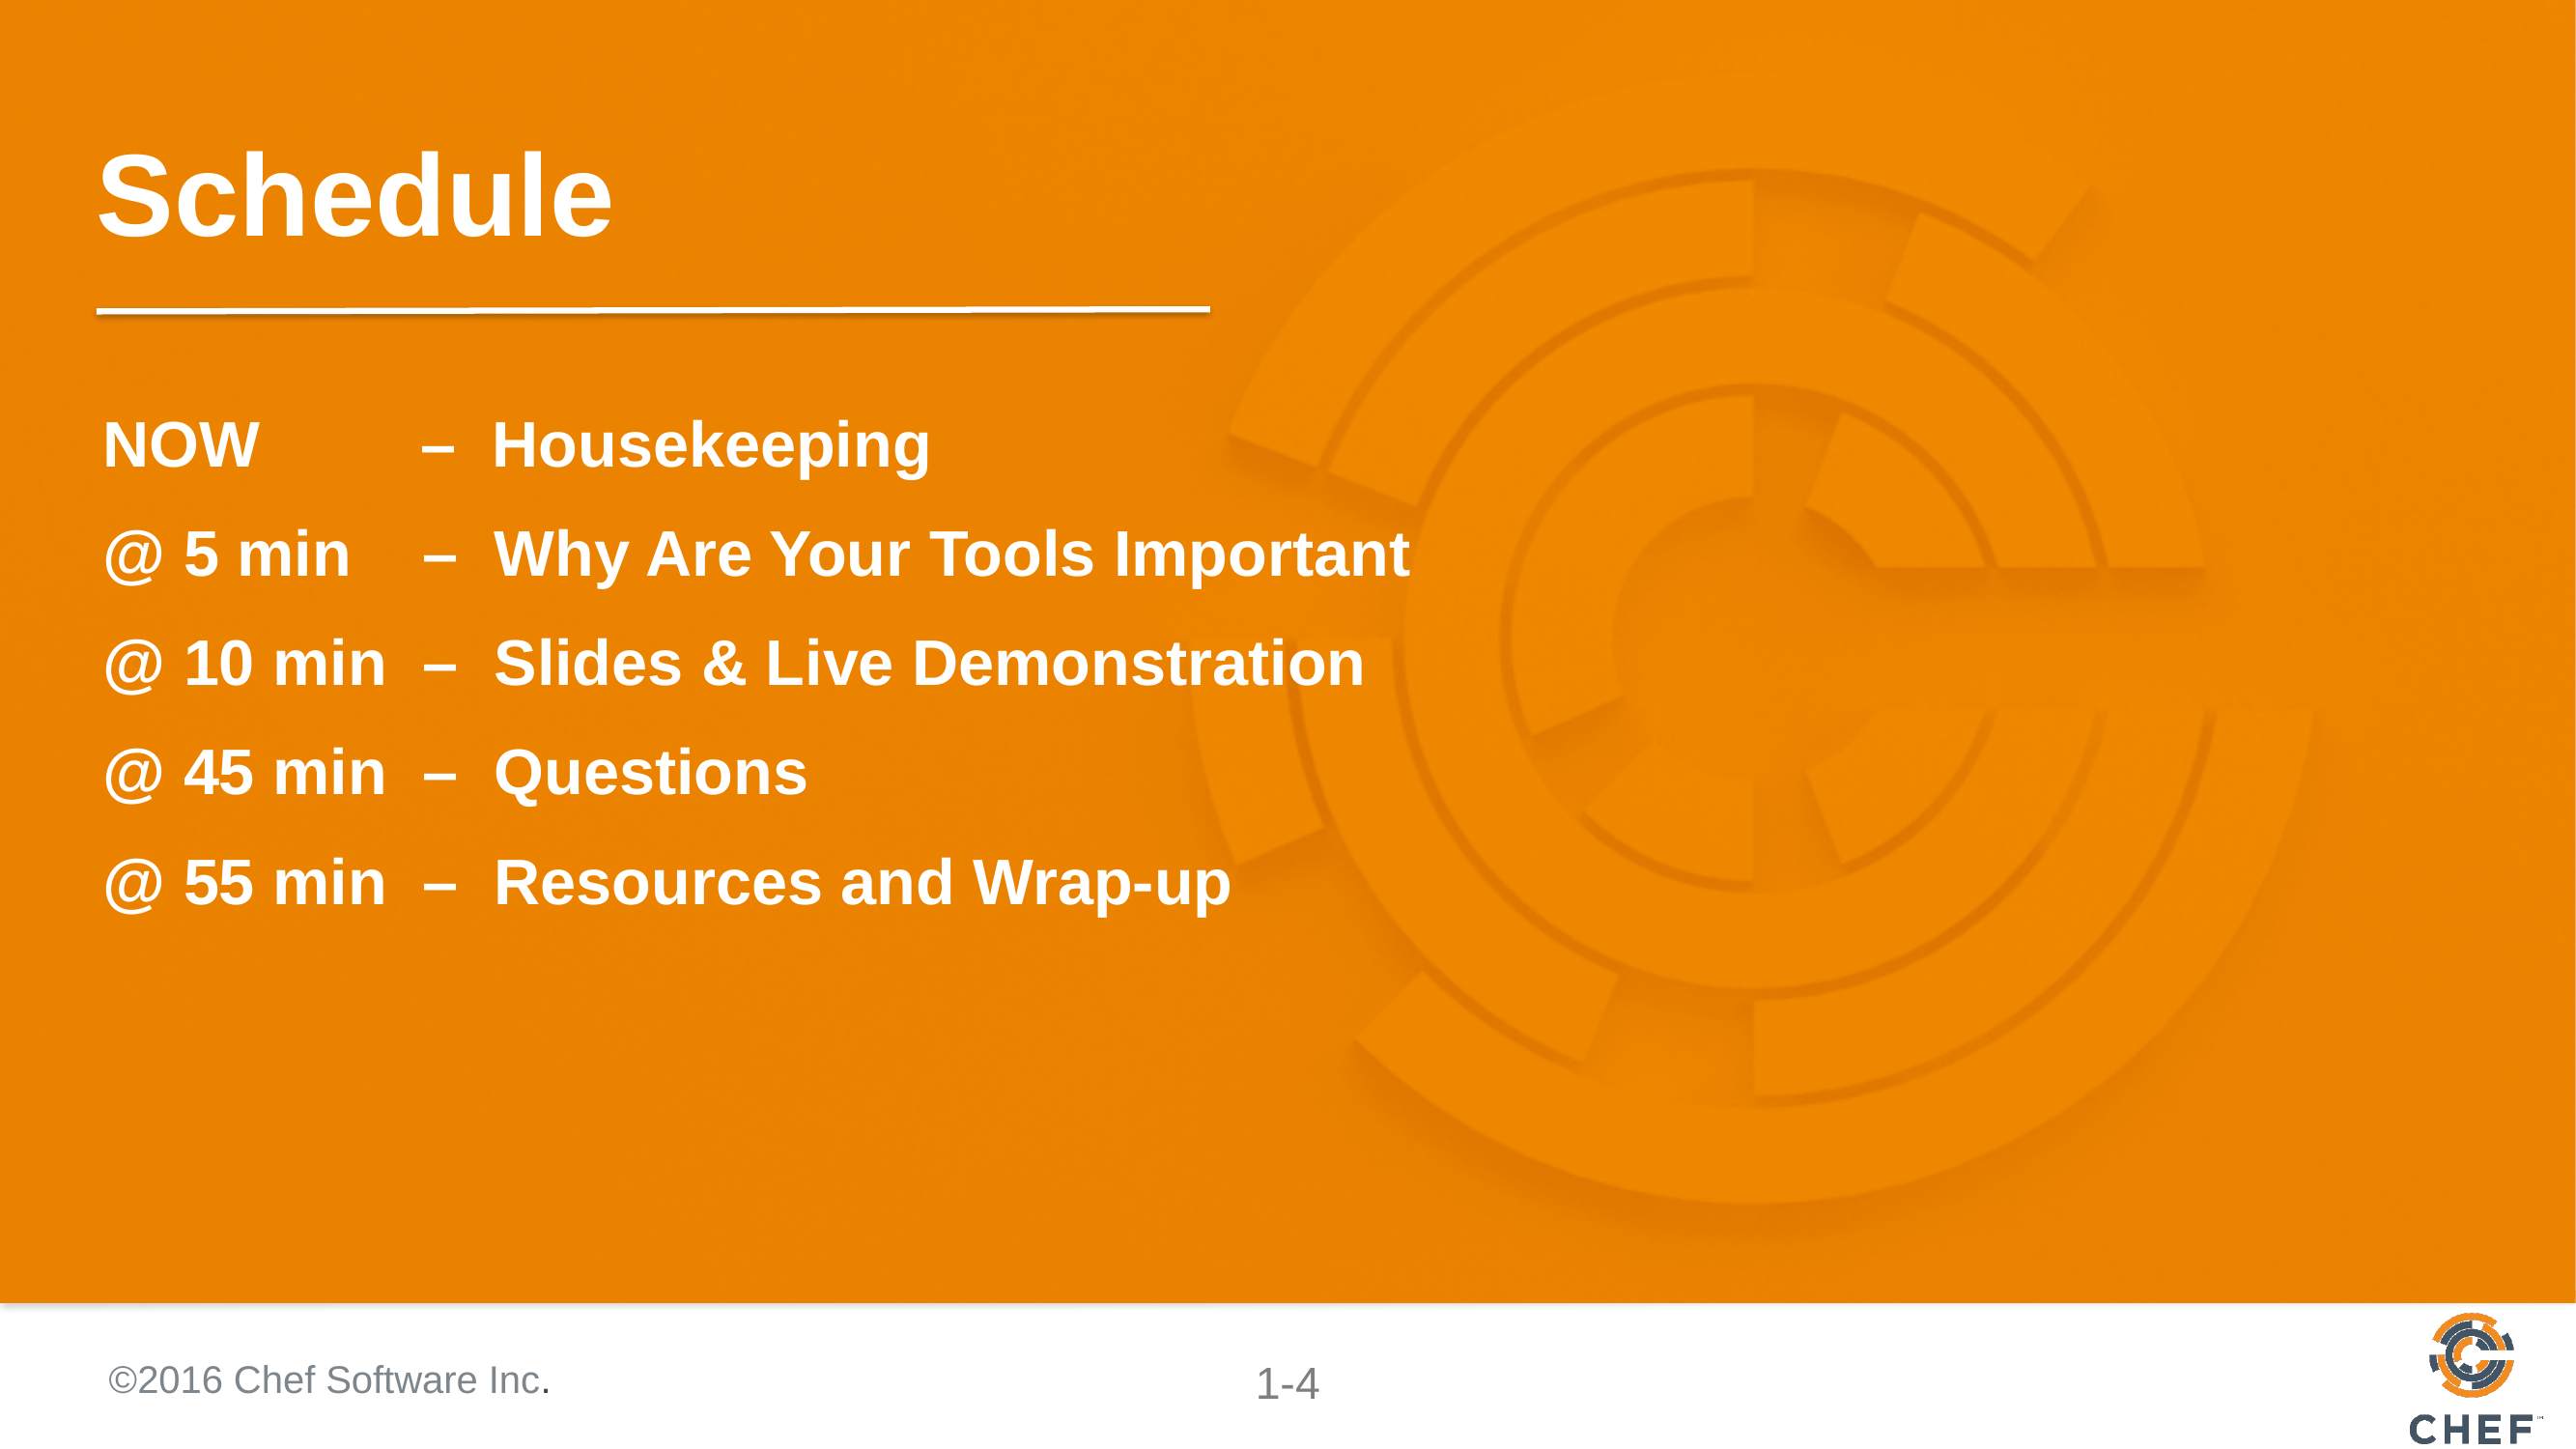

# Schedule
NOW         –  Housekeeping
@ 5 min    –  Why Are Your Tools Important
@ 10 min  –  Slides & Live Demonstration
@ 45 min  –  Questions
@ 55 min  –  Resources and Wrap-up